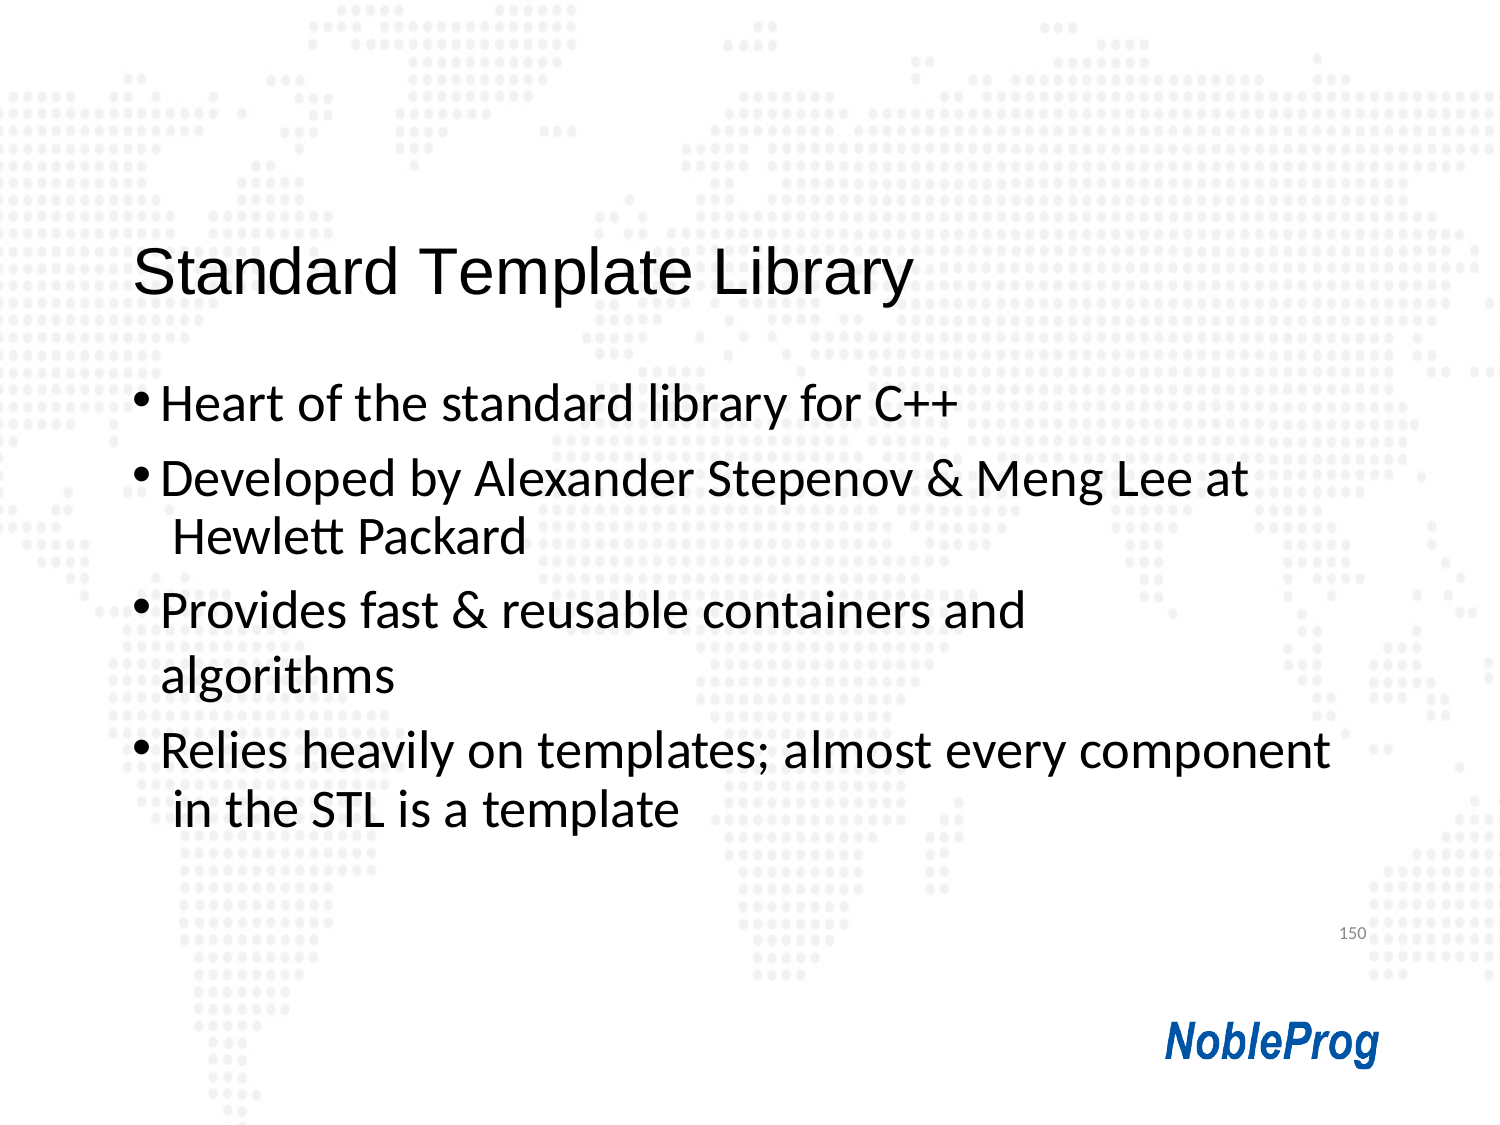

# Standard Template Library
Heart of the standard library for C++
Developed by Alexander Stepenov & Meng Lee at  Hewlett Packard
Provides fast & reusable containers and algorithms
Relies heavily on templates; almost every component  in the STL is a template
150